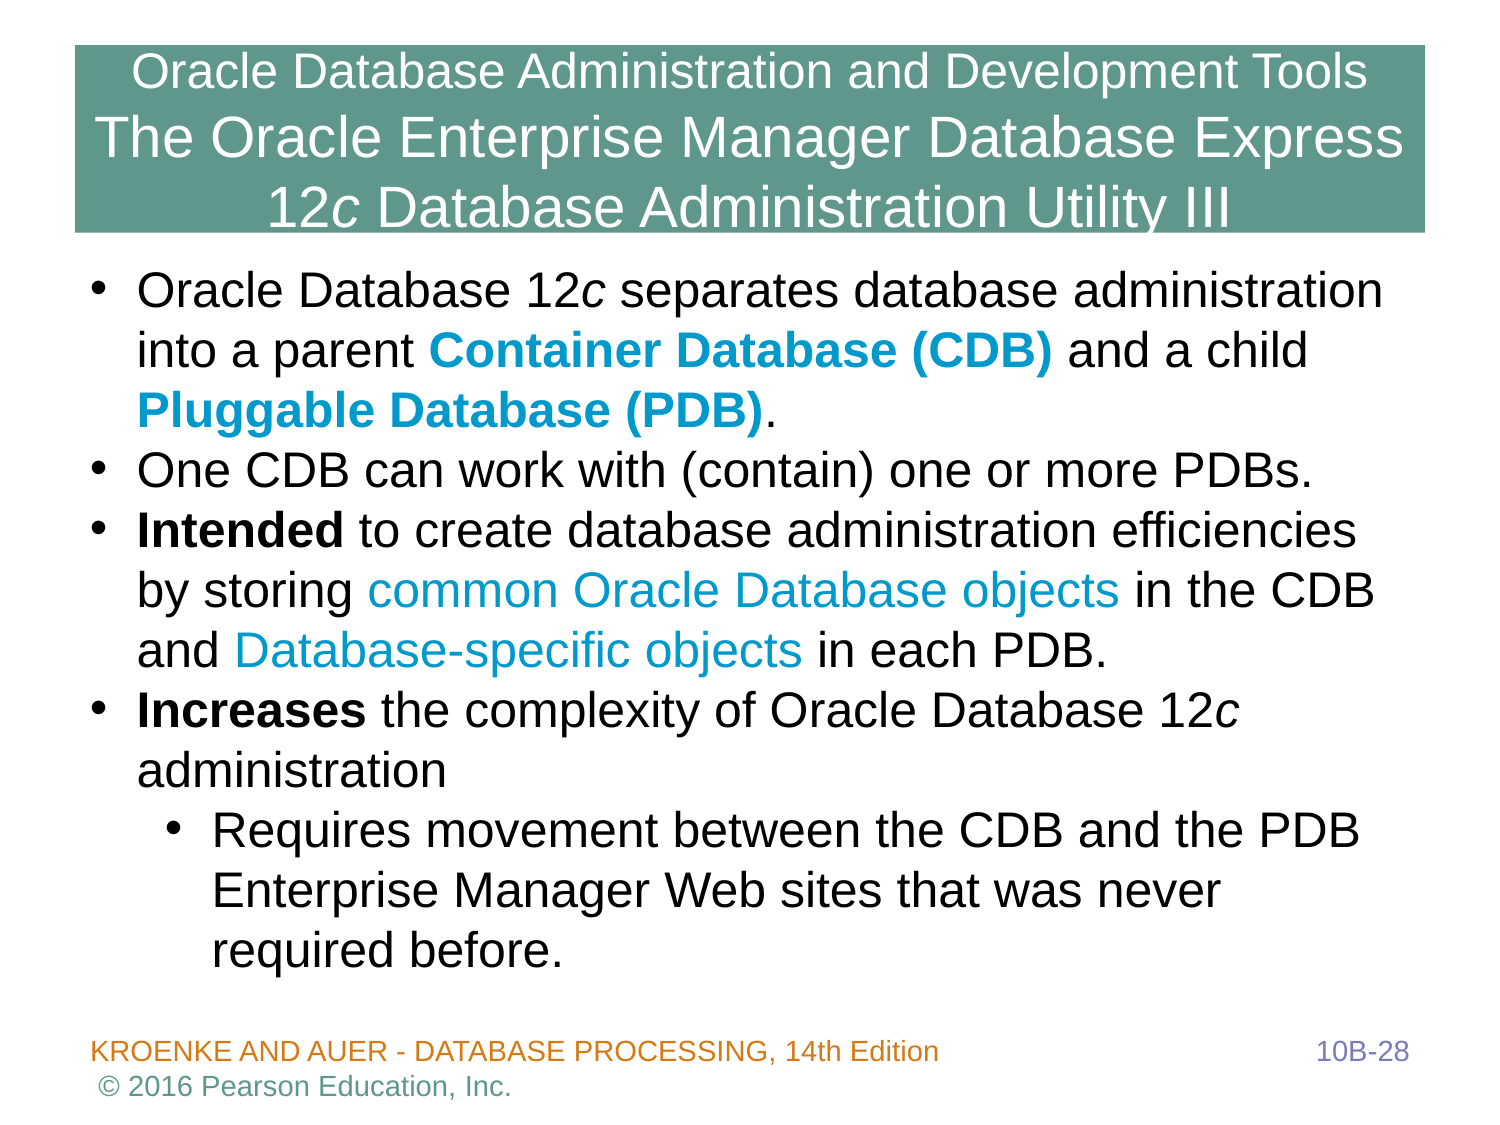

# Oracle Database Administration and Development Tools The Oracle Enterprise Manager Database Express 12c Database Administration Utility III
Oracle Database 12c separates database administration into a parent Container Database (CDB) and a child Pluggable Database (PDB).
One CDB can work with (contain) one or more PDBs.
Intended to create database administration efficiencies by storing common Oracle Database objects in the CDB and Database-specific objects in each PDB.
Increases the complexity of Oracle Database 12c administration
Requires movement between the CDB and the PDB Enterprise Manager Web sites that was never required before.

10B-28

KROENKE AND AUER - DATABASE PROCESSING, 14th Edition  © 2016 Pearson Education, Inc.